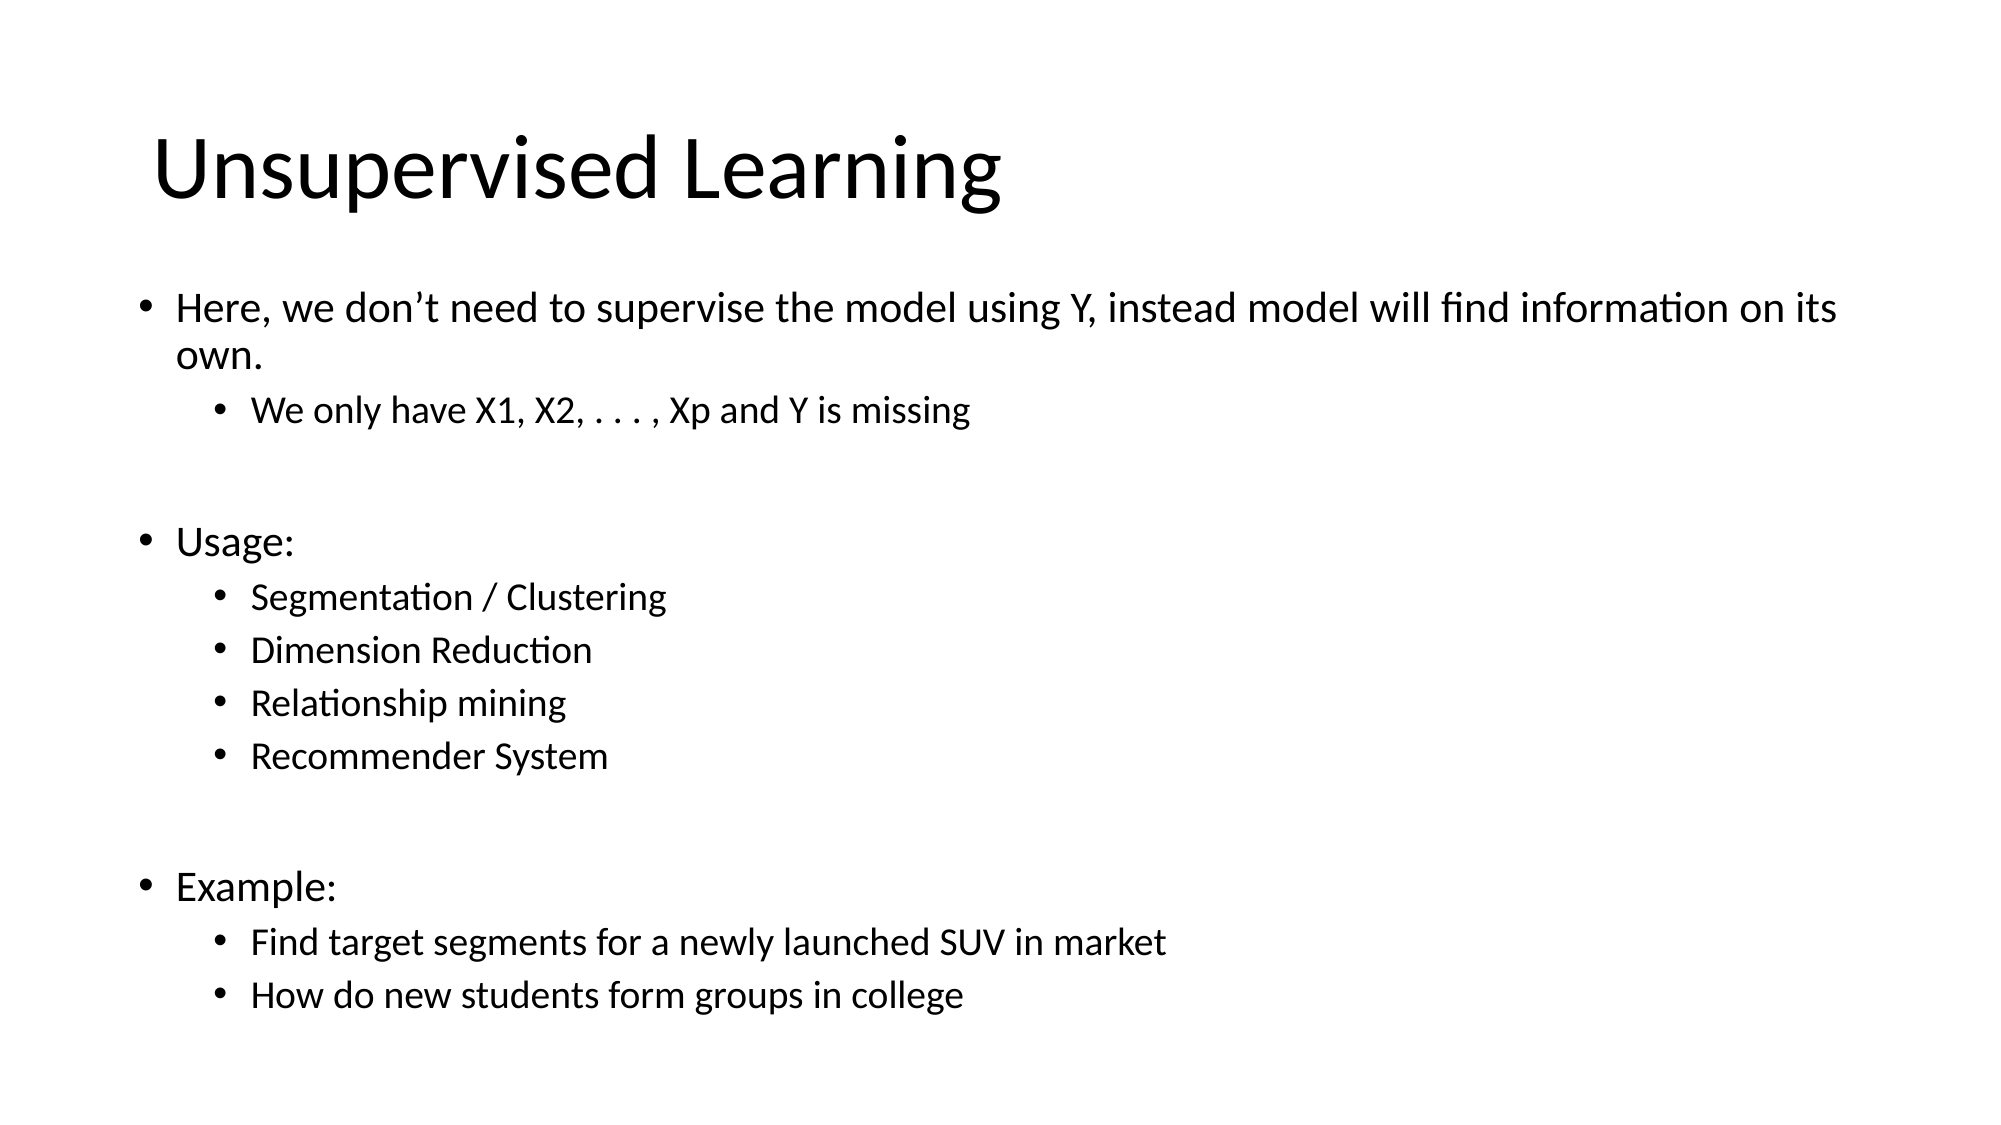

# Unsupervised Learning
Here, we don’t need to supervise the model using Y, instead model will find information on its own.
We only have X1, X2, . . . , Xp and Y is missing

Usage:
Segmentation / Clustering
Dimension Reduction
Relationship mining
Recommender System

Example:
Find target segments for a newly launched SUV in market
How do new students form groups in college